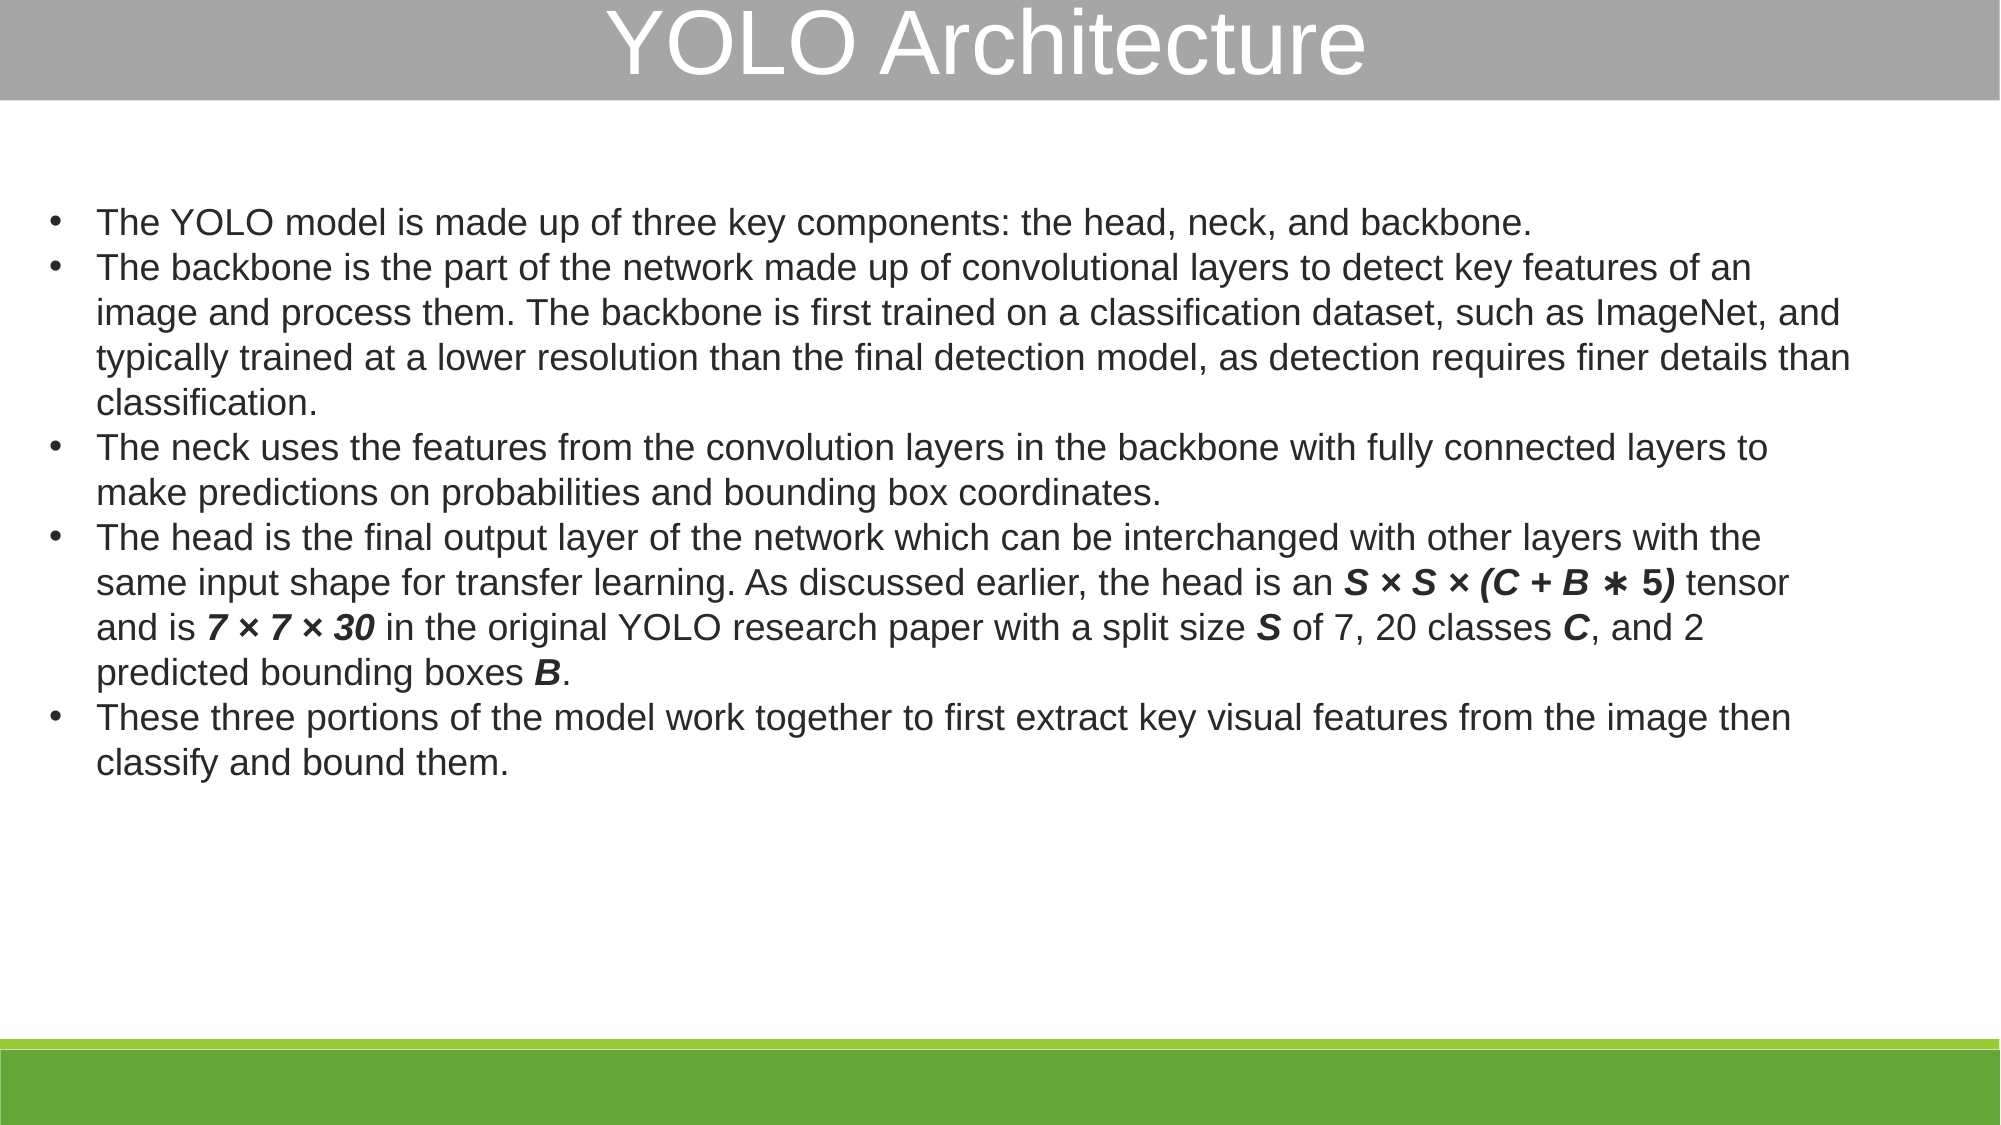

YOLO Architecture

The YOLO model is made up of three key components: the head, neck, and backbone.
The backbone is the part of the network made up of convolutional layers to detect key features of an image and process them. The backbone is first trained on a classification dataset, such as ImageNet, and typically trained at a lower resolution than the final detection model, as detection requires finer details than classification.
The neck uses the features from the convolution layers in the backbone with fully connected layers to make predictions on probabilities and bounding box coordinates.
The head is the final output layer of the network which can be interchanged with other layers with the same input shape for transfer learning. As discussed earlier, the head is an S × S × (C + B ∗ 5) tensor and is 7 × 7 × 30 in the original YOLO research paper with a split size S of 7, 20 classes C, and 2 predicted bounding boxes B.
These three portions of the model work together to first extract key visual features from the image then classify and bound them.